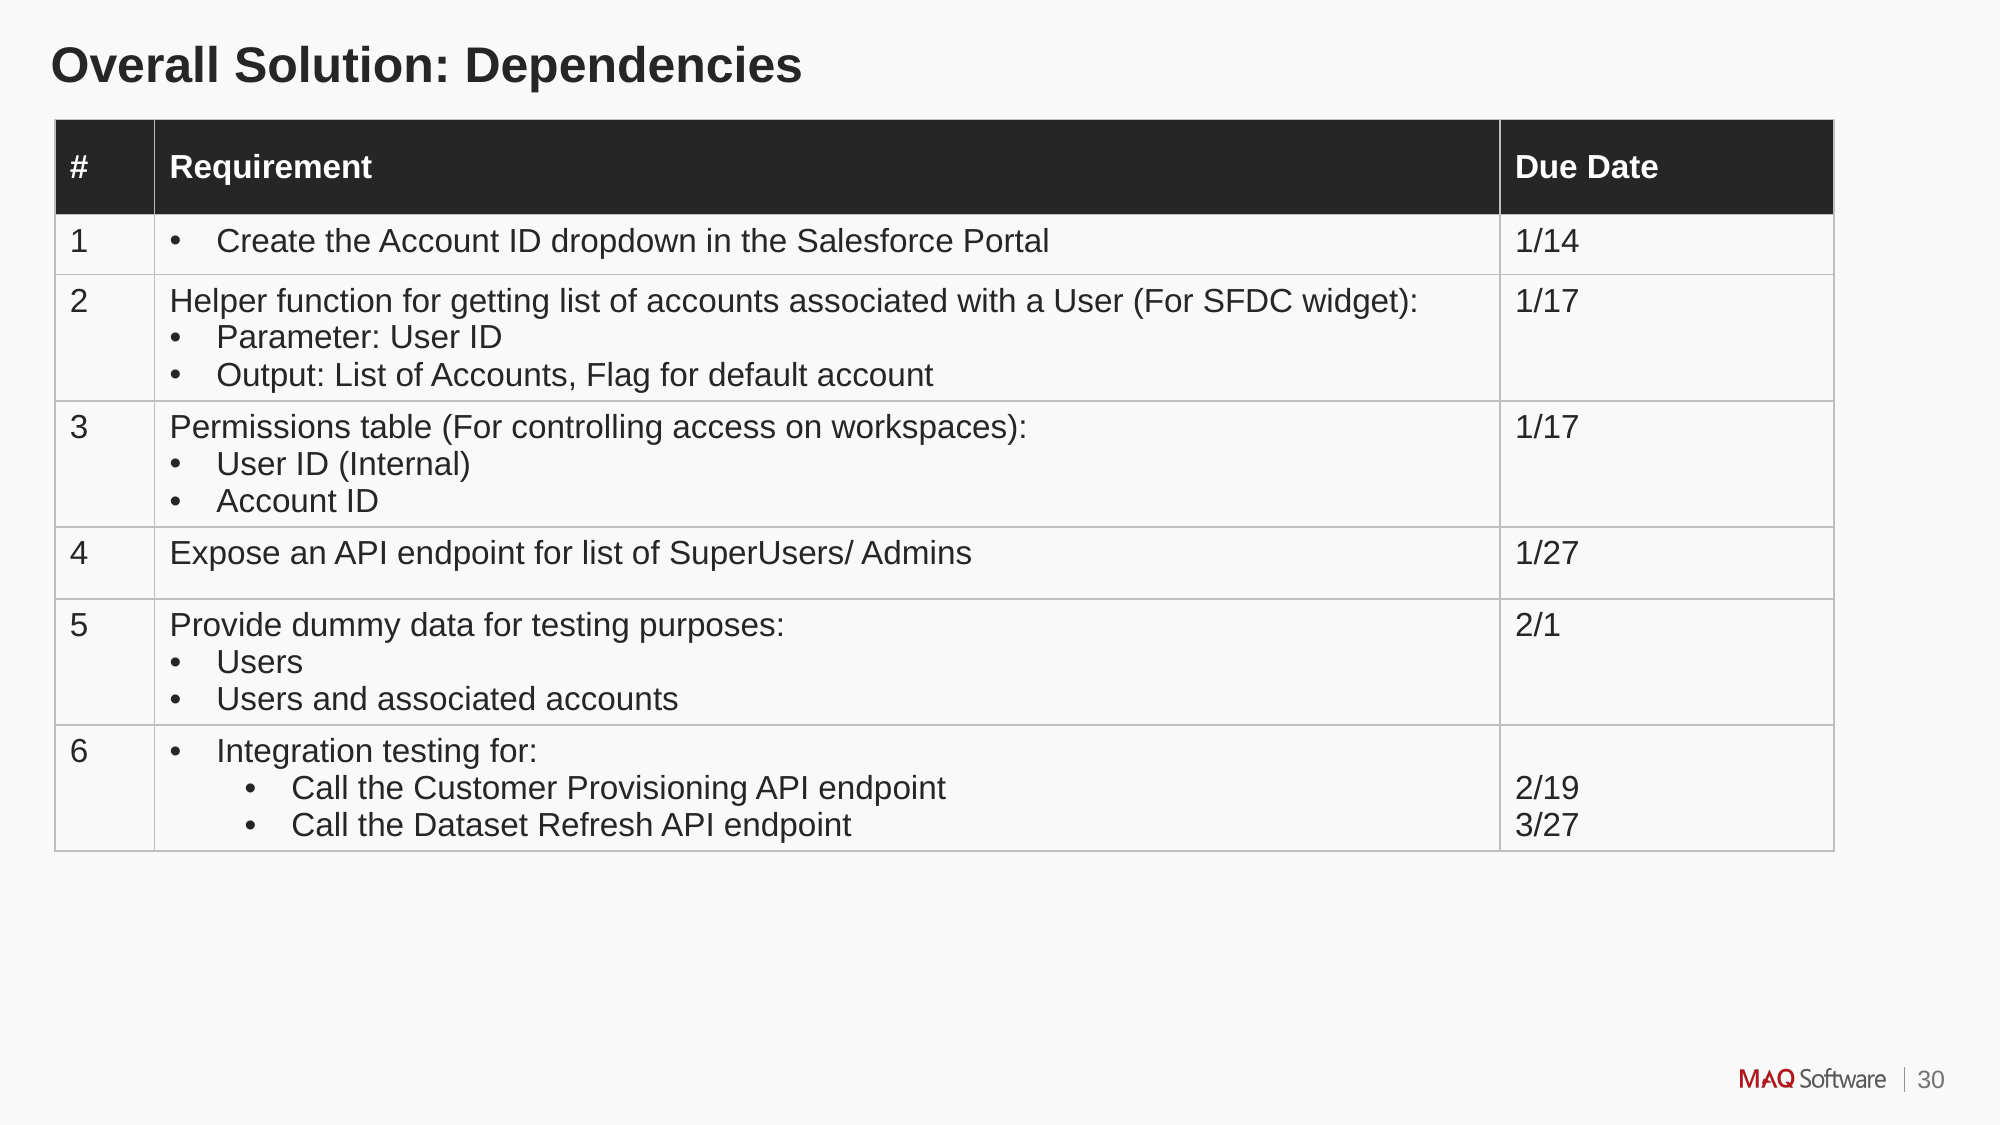

Overall Solution: Dependencies
| # | Requirement | Due Date |
| --- | --- | --- |
| 1 | Create the Account ID dropdown in the Salesforce Portal | 1/14 |
| 2 | Helper function for getting list of accounts associated with a User (For SFDC widget): Parameter: User ID Output: List of Accounts, Flag for default account | 1/17 |
| 3 | Permissions table (For controlling access on workspaces): User ID (Internal) Account ID | 1/17 |
| 4 | Expose an API endpoint for list of SuperUsers/ Admins | 1/27 |
| 5 | Provide dummy data for testing purposes: Users Users and associated accounts | 2/1 |
| 6 | Integration testing for: Call the Customer Provisioning API endpoint Call the Dataset Refresh API endpoint | 2/19 3/27 |
30